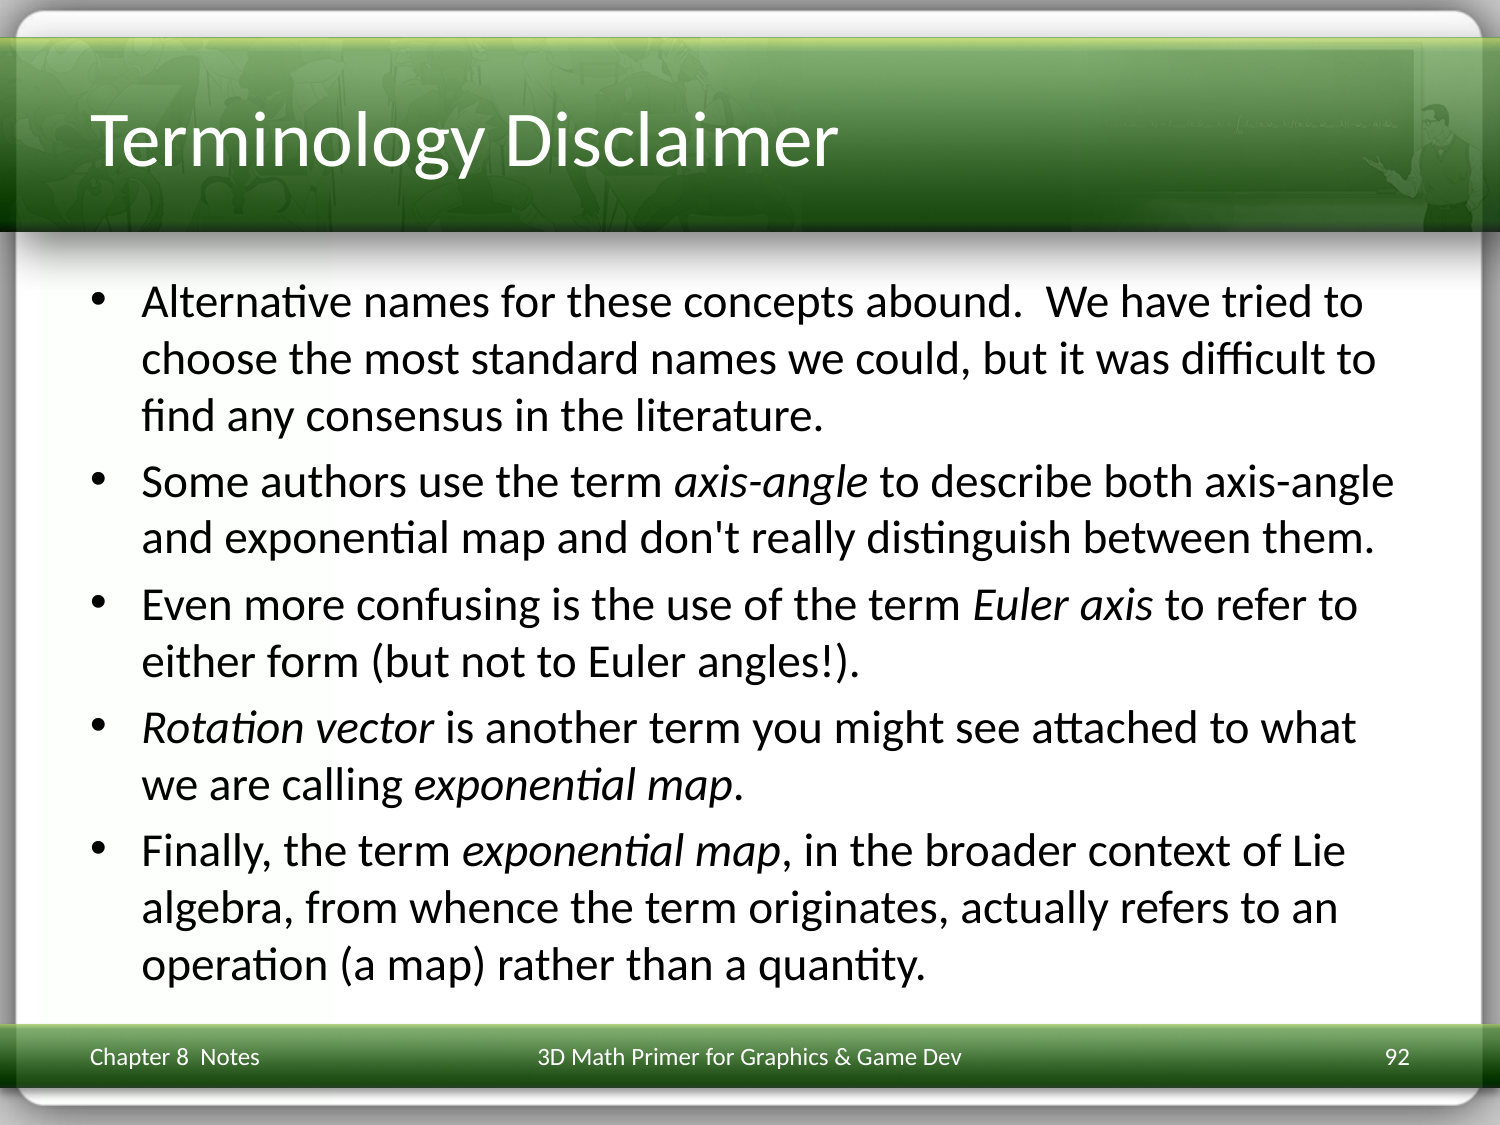

# Terminology Disclaimer
Alternative names for these concepts abound.  We have tried to choose the most standard names we could, but it was difficult to find any consensus in the literature.
Some authors use the term axis-angle to describe both axis-angle and exponential map and don't really distinguish between them.
Even more confusing is the use of the term Euler axis to refer to either form (but not to Euler angles!).
Rotation vector is another term you might see attached to what we are calling exponential map.
Finally, the term exponential map, in the broader context of Lie algebra, from whence the term originates, actually refers to an operation (a map) rather than a quantity.
Chapter 8  Notes
3D Math Primer for Graphics & Game Dev
92